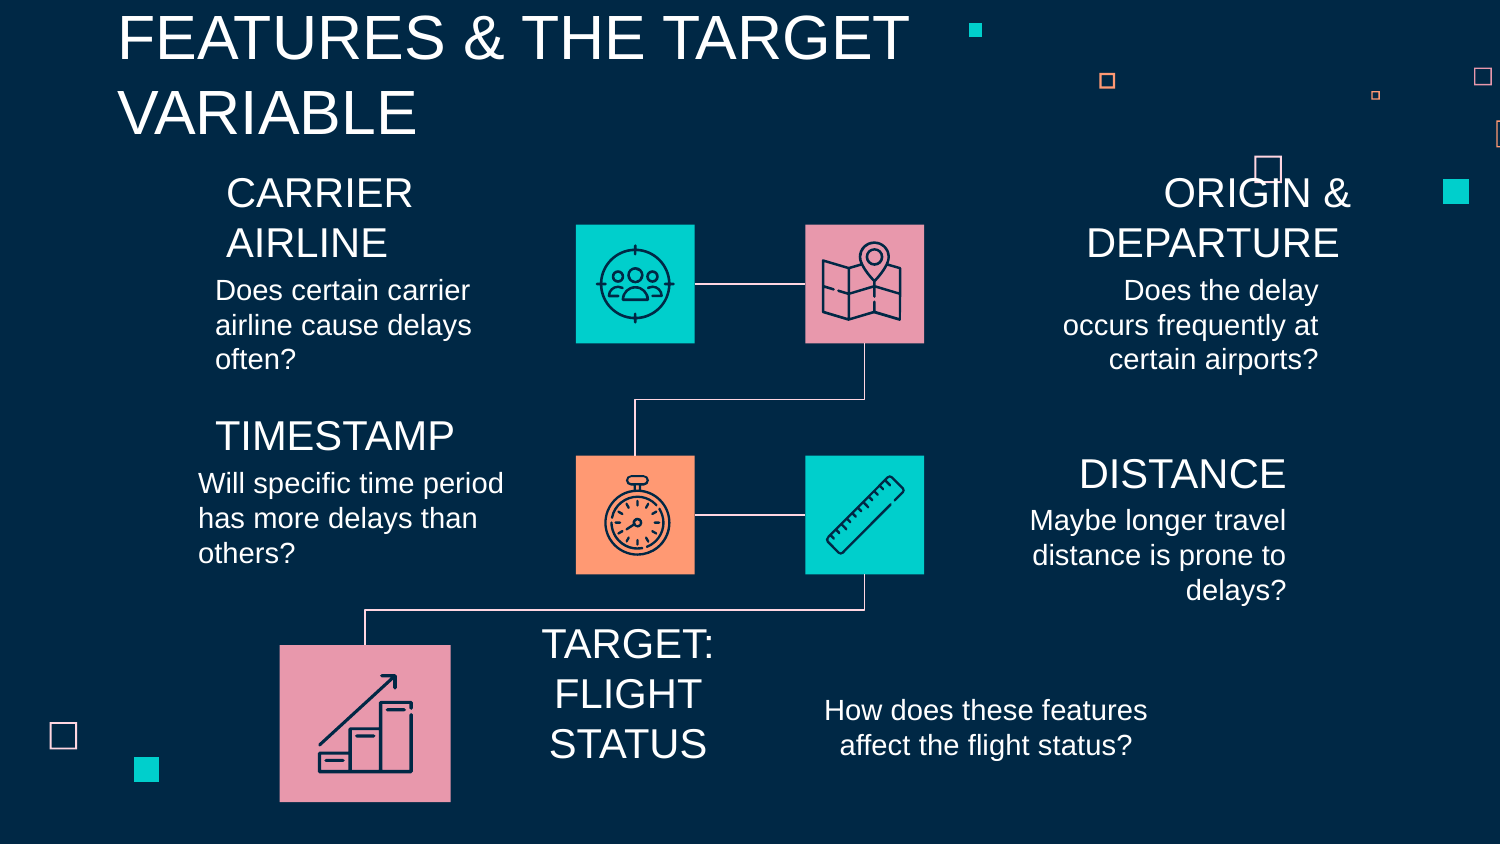

FEATURES & THE TARGET VARIABLE
# CARRIER AIRLINE
ORIGIN & DEPARTURE

Does certain carrier airline cause delays often?
Does the delay occurs frequently at certain airports?
TIMESTAMP
DISTANCE
Will specific time period has more delays than others?

Maybe longer travel distance is prone to delays?

TARGET:
FLIGHT STATUS
How does these features affect the flight status?